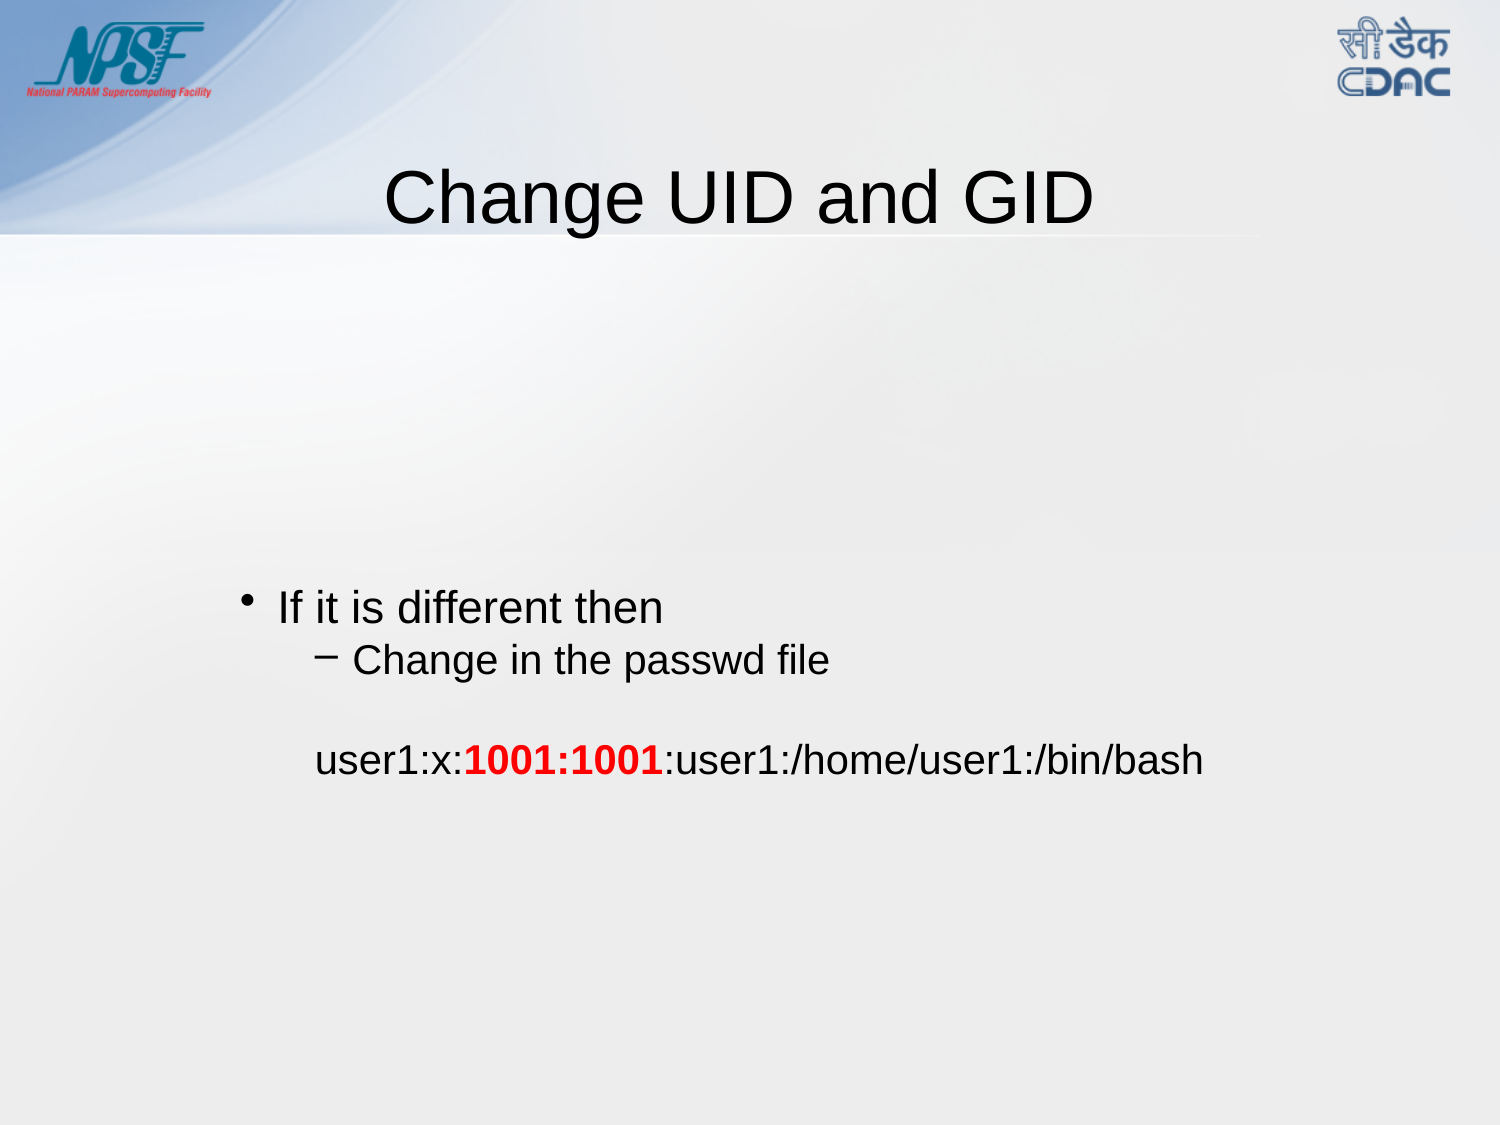

# Change UID and GID

If it is different then
Change in the passwd file

user1:x:1001:1001:user1:/home/user1:/bin/bash